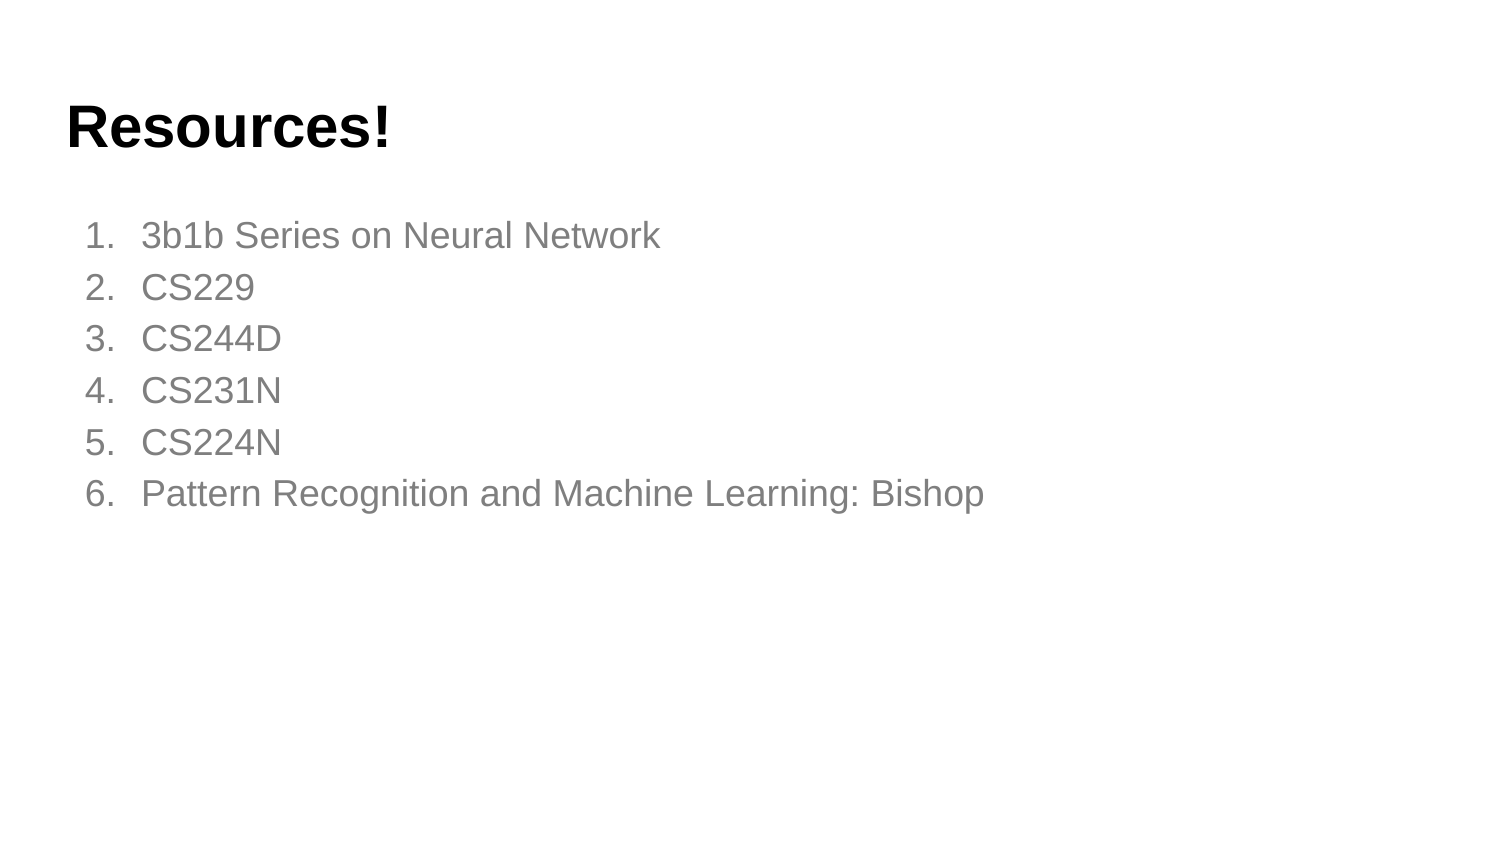

# Resources!
3b1b Series on Neural Network
CS229
CS244D
CS231N
CS224N
Pattern Recognition and Machine Learning: Bishop